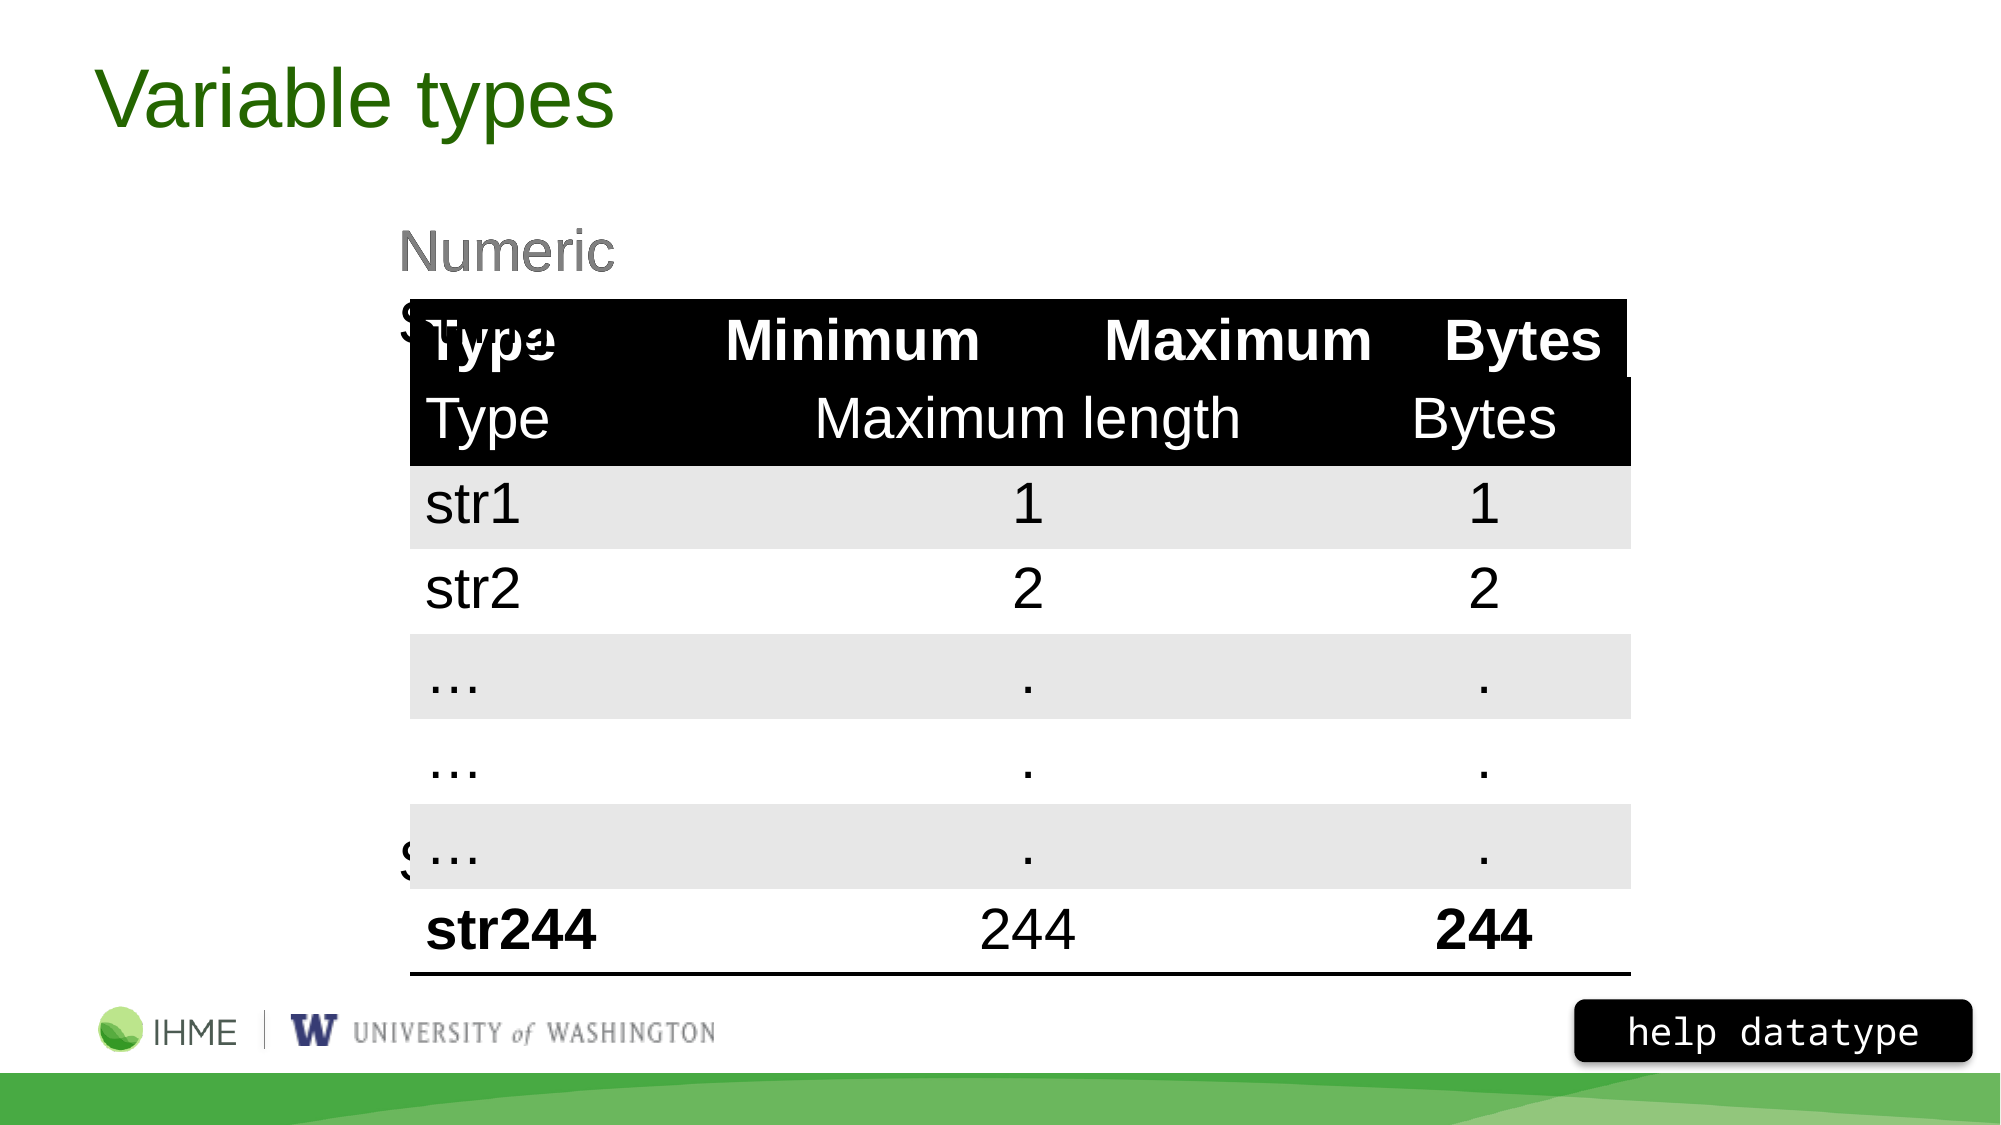

# Variable types
Numeric

String
Numeric
String
Numeric
String
| Type | Minimum | Maximum | Bytes |
| --- | --- | --- | --- |
| byte | -127 | 100 | 1 |
| int | -32,767 | 32,740 | 2 |
| long | -2.15 x 109 | 2.15 x 109 | 4 |
| float | -1.70 x 1038 | 1.70 x 1038 | 4 |
| double | -8.99 x 10307 | 8.99 x 10307 | 8 |
| Type | Maximum length | Bytes |
| --- | --- | --- |
| str1 | 1 | 1 |
| str2 | 2 | 2 |
| … | . | . |
| … | . | . |
| … | . | . |
| str244 | 244 | 244 |

help datatype